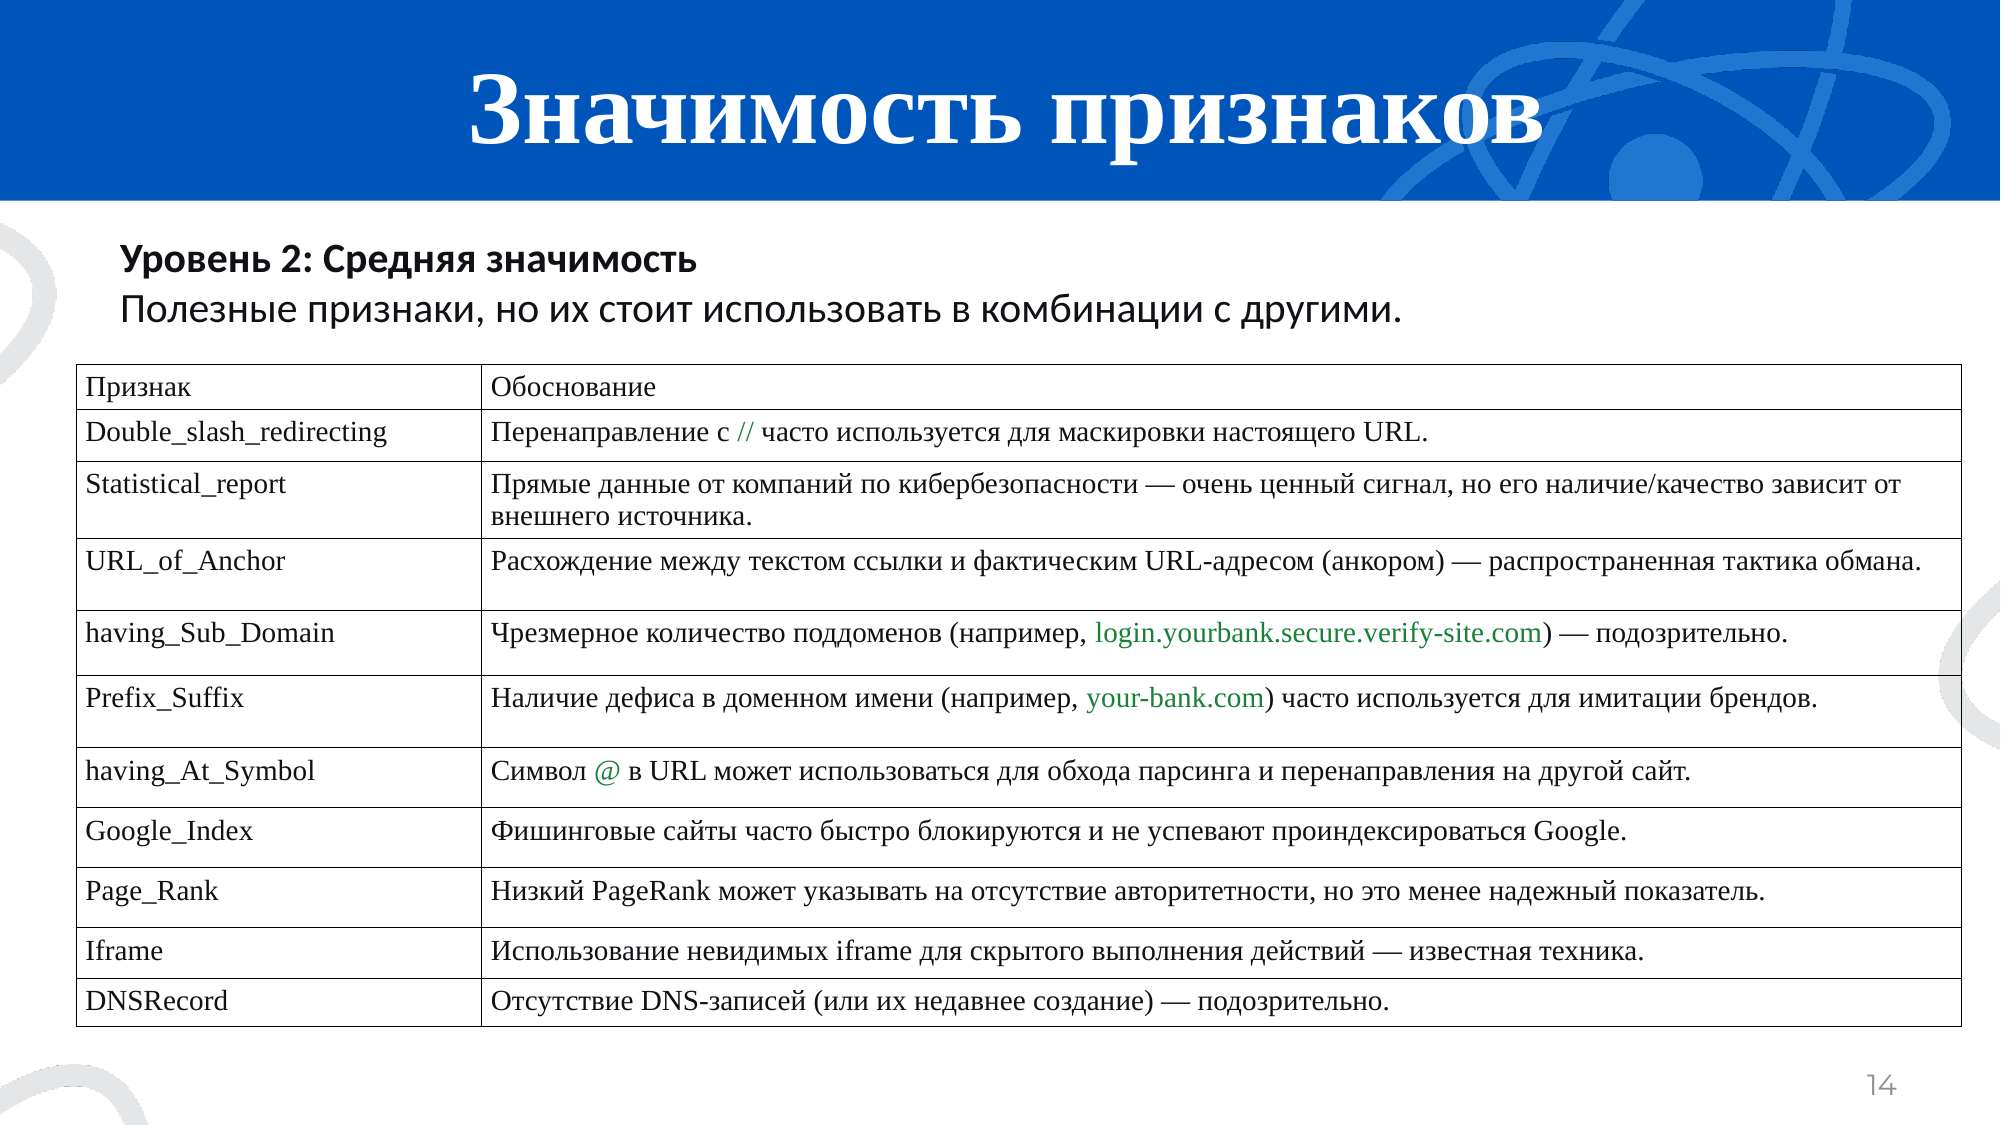

# Значимость признаков
Уровень 2: Средняя значимость
Полезные признаки, но их стоит использовать в комбинации с другими.
| Признак | Обоснование |
| --- | --- |
| Double\_slash\_redirecting | Перенаправление с // часто используется для маскировки настоящего URL. |
| Statistical\_report | Прямые данные от компаний по кибербезопасности — очень ценный сигнал, но его наличие/качество зависит от внешнего источника. |
| URL\_of\_Anchor | Расхождение между текстом ссылки и фактическим URL-адресом (анкором) — распространенная тактика обмана. |
| having\_Sub\_Domain | Чрезмерное количество поддоменов (например, login.yourbank.secure.verify-site.com) — подозрительно. |
| Prefix\_Suffix | Наличие дефиса в доменном имени (например, your-bank.com) часто используется для имитации брендов. |
| having\_At\_Symbol | Символ @ в URL может использоваться для обхода парсинга и перенаправления на другой сайт. |
| Google\_Index | Фишинговые сайты часто быстро блокируются и не успевают проиндексироваться Google. |
| Page\_Rank | Низкий PageRank может указывать на отсутствие авторитетности, но это менее надежный показатель. |
| Iframe | Использование невидимых iframe для скрытого выполнения действий — известная техника. |
| DNSRecord | Отсутствие DNS-записей (или их недавнее создание) — подозрительно. |